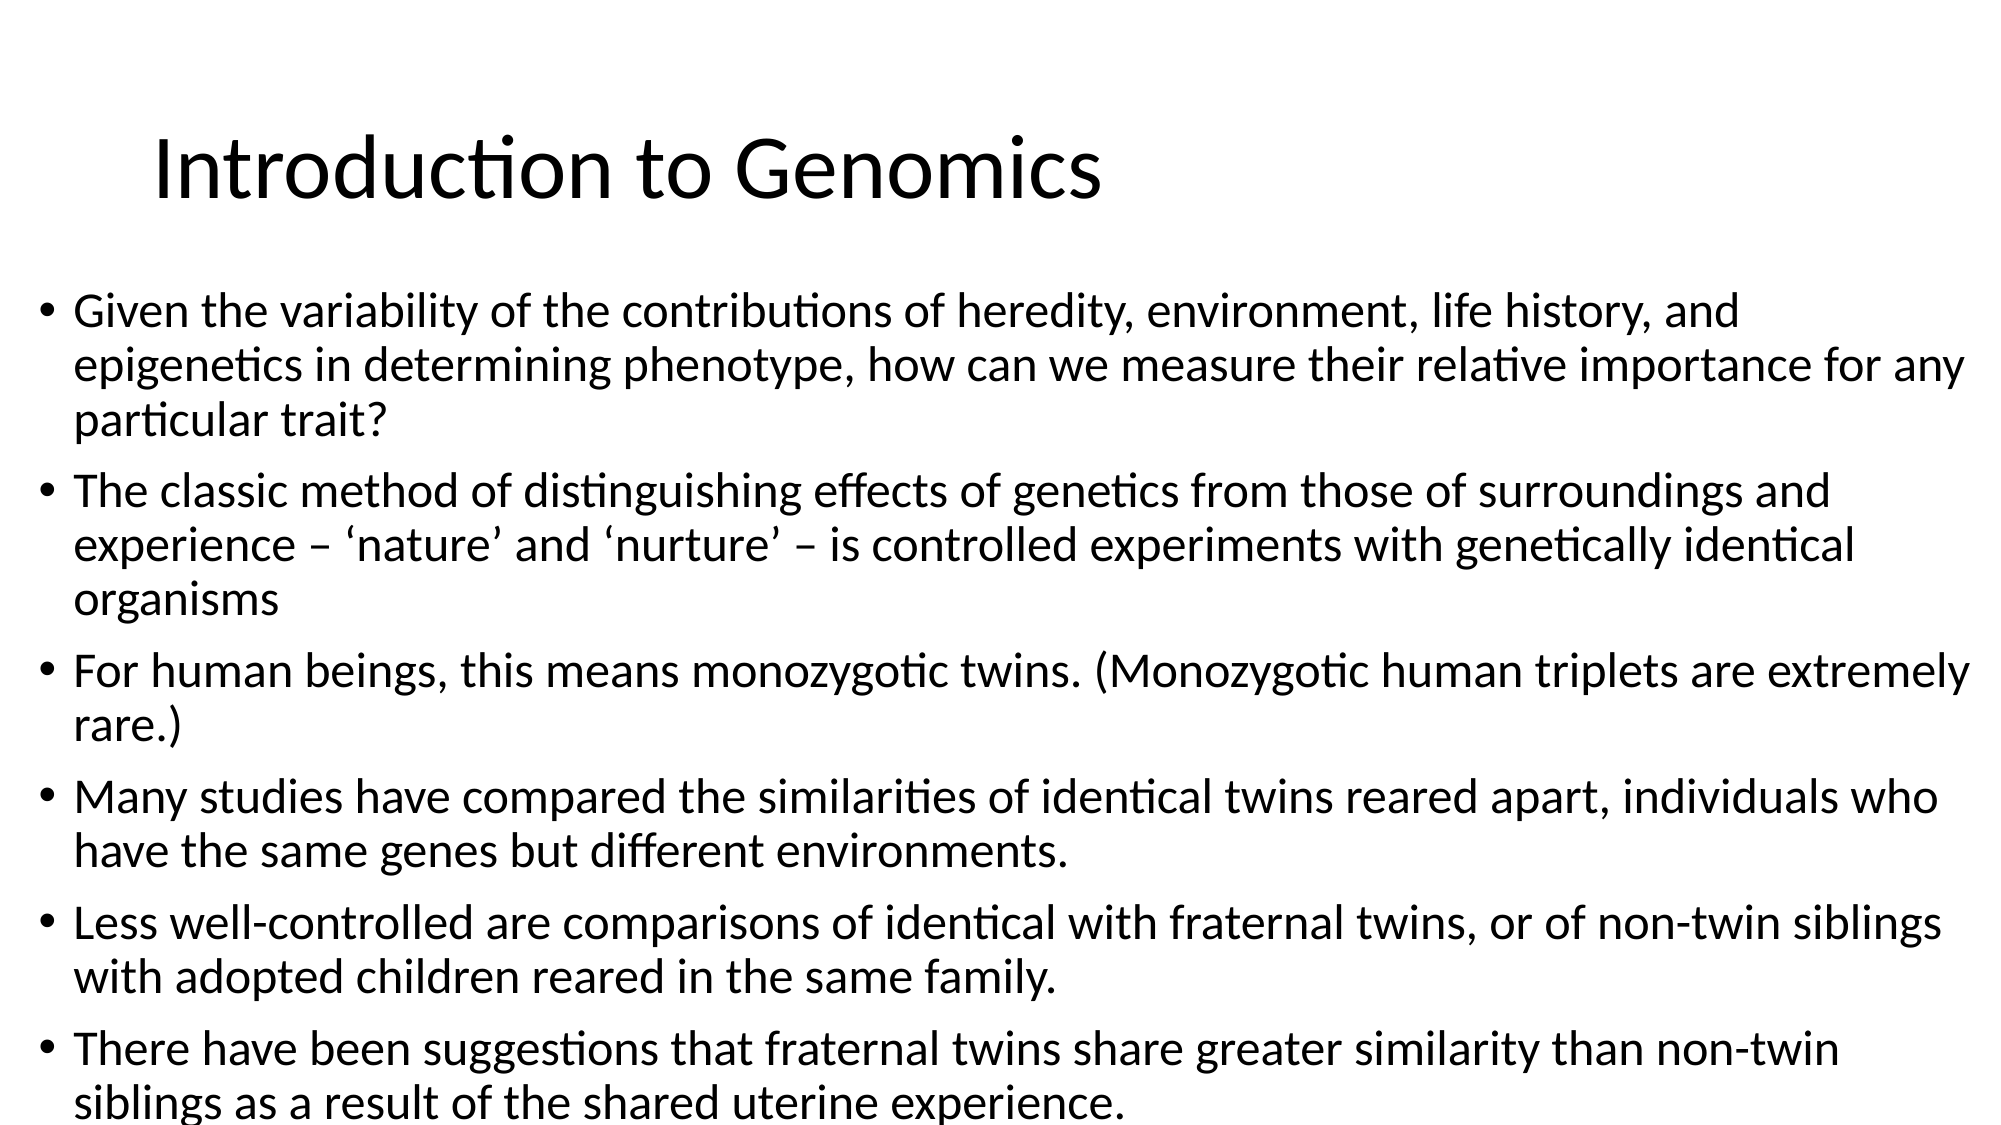

# Introduction to Genomics
Given the variability of the contributions of heredity, environment, life history, and epigenetics in determining phenotype, how can we measure their relative importance for any particular trait?
The classic method of distinguishing effects of genetics from those of surroundings and experience – ‘nature’ and ‘nurture’ – is controlled experiments with genetically identical organisms
For human beings, this means monozygotic twins. (Monozygotic human triplets are extremely rare.)
Many studies have compared the similarities of identical twins reared apart, individuals who have the same genes but different environments.
Less well-controlled are comparisons of identical with fraternal twins, or of non-twin siblings with adopted children reared in the same family.
There have been suggestions that fraternal twins share greater similarity than non-twin siblings as a result of the shared uterine experience.